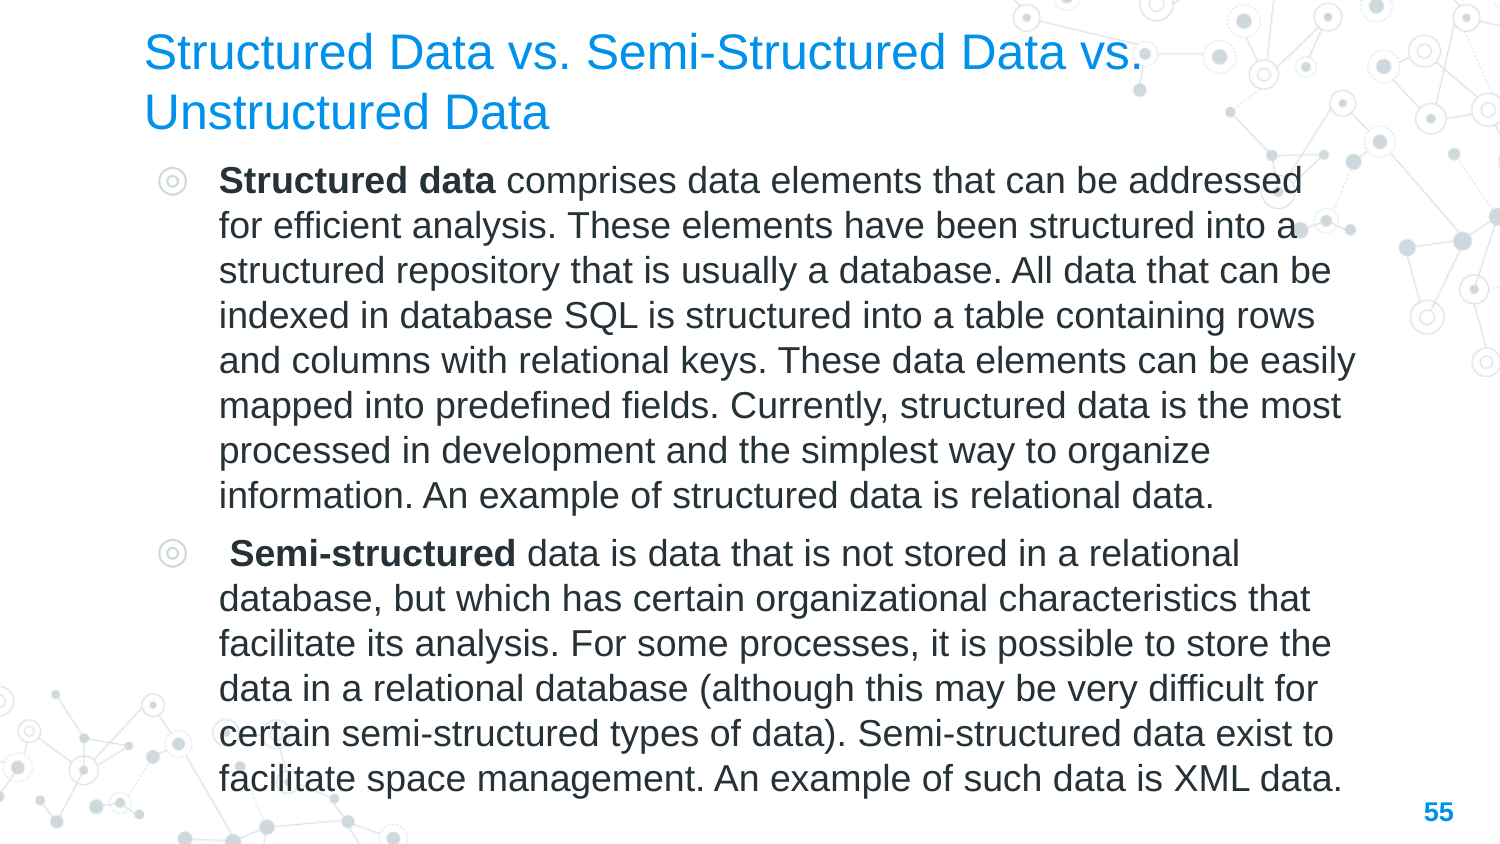

# Structured Data vs. Semi-Structured Data vs. Unstructured Data
Structured data comprises data elements that can be addressed for efficient analysis. These elements have been structured into a structured repository that is usually a database. All data that can be indexed in database SQL is structured into a table containing rows and columns with relational keys. These data elements can be easily mapped into predefined fields. Currently, structured data is the most processed in development and the simplest way to organize information. An example of structured data is relational data.
 Semi-structured data is data that is not stored in a relational database, but which has certain organizational characteristics that facilitate its analysis. For some processes, it is possible to store the data in a relational database (although this may be very difficult for certain semi-structured types of data). Semi-structured data exist to facilitate space management. An example of such data is XML data.
55